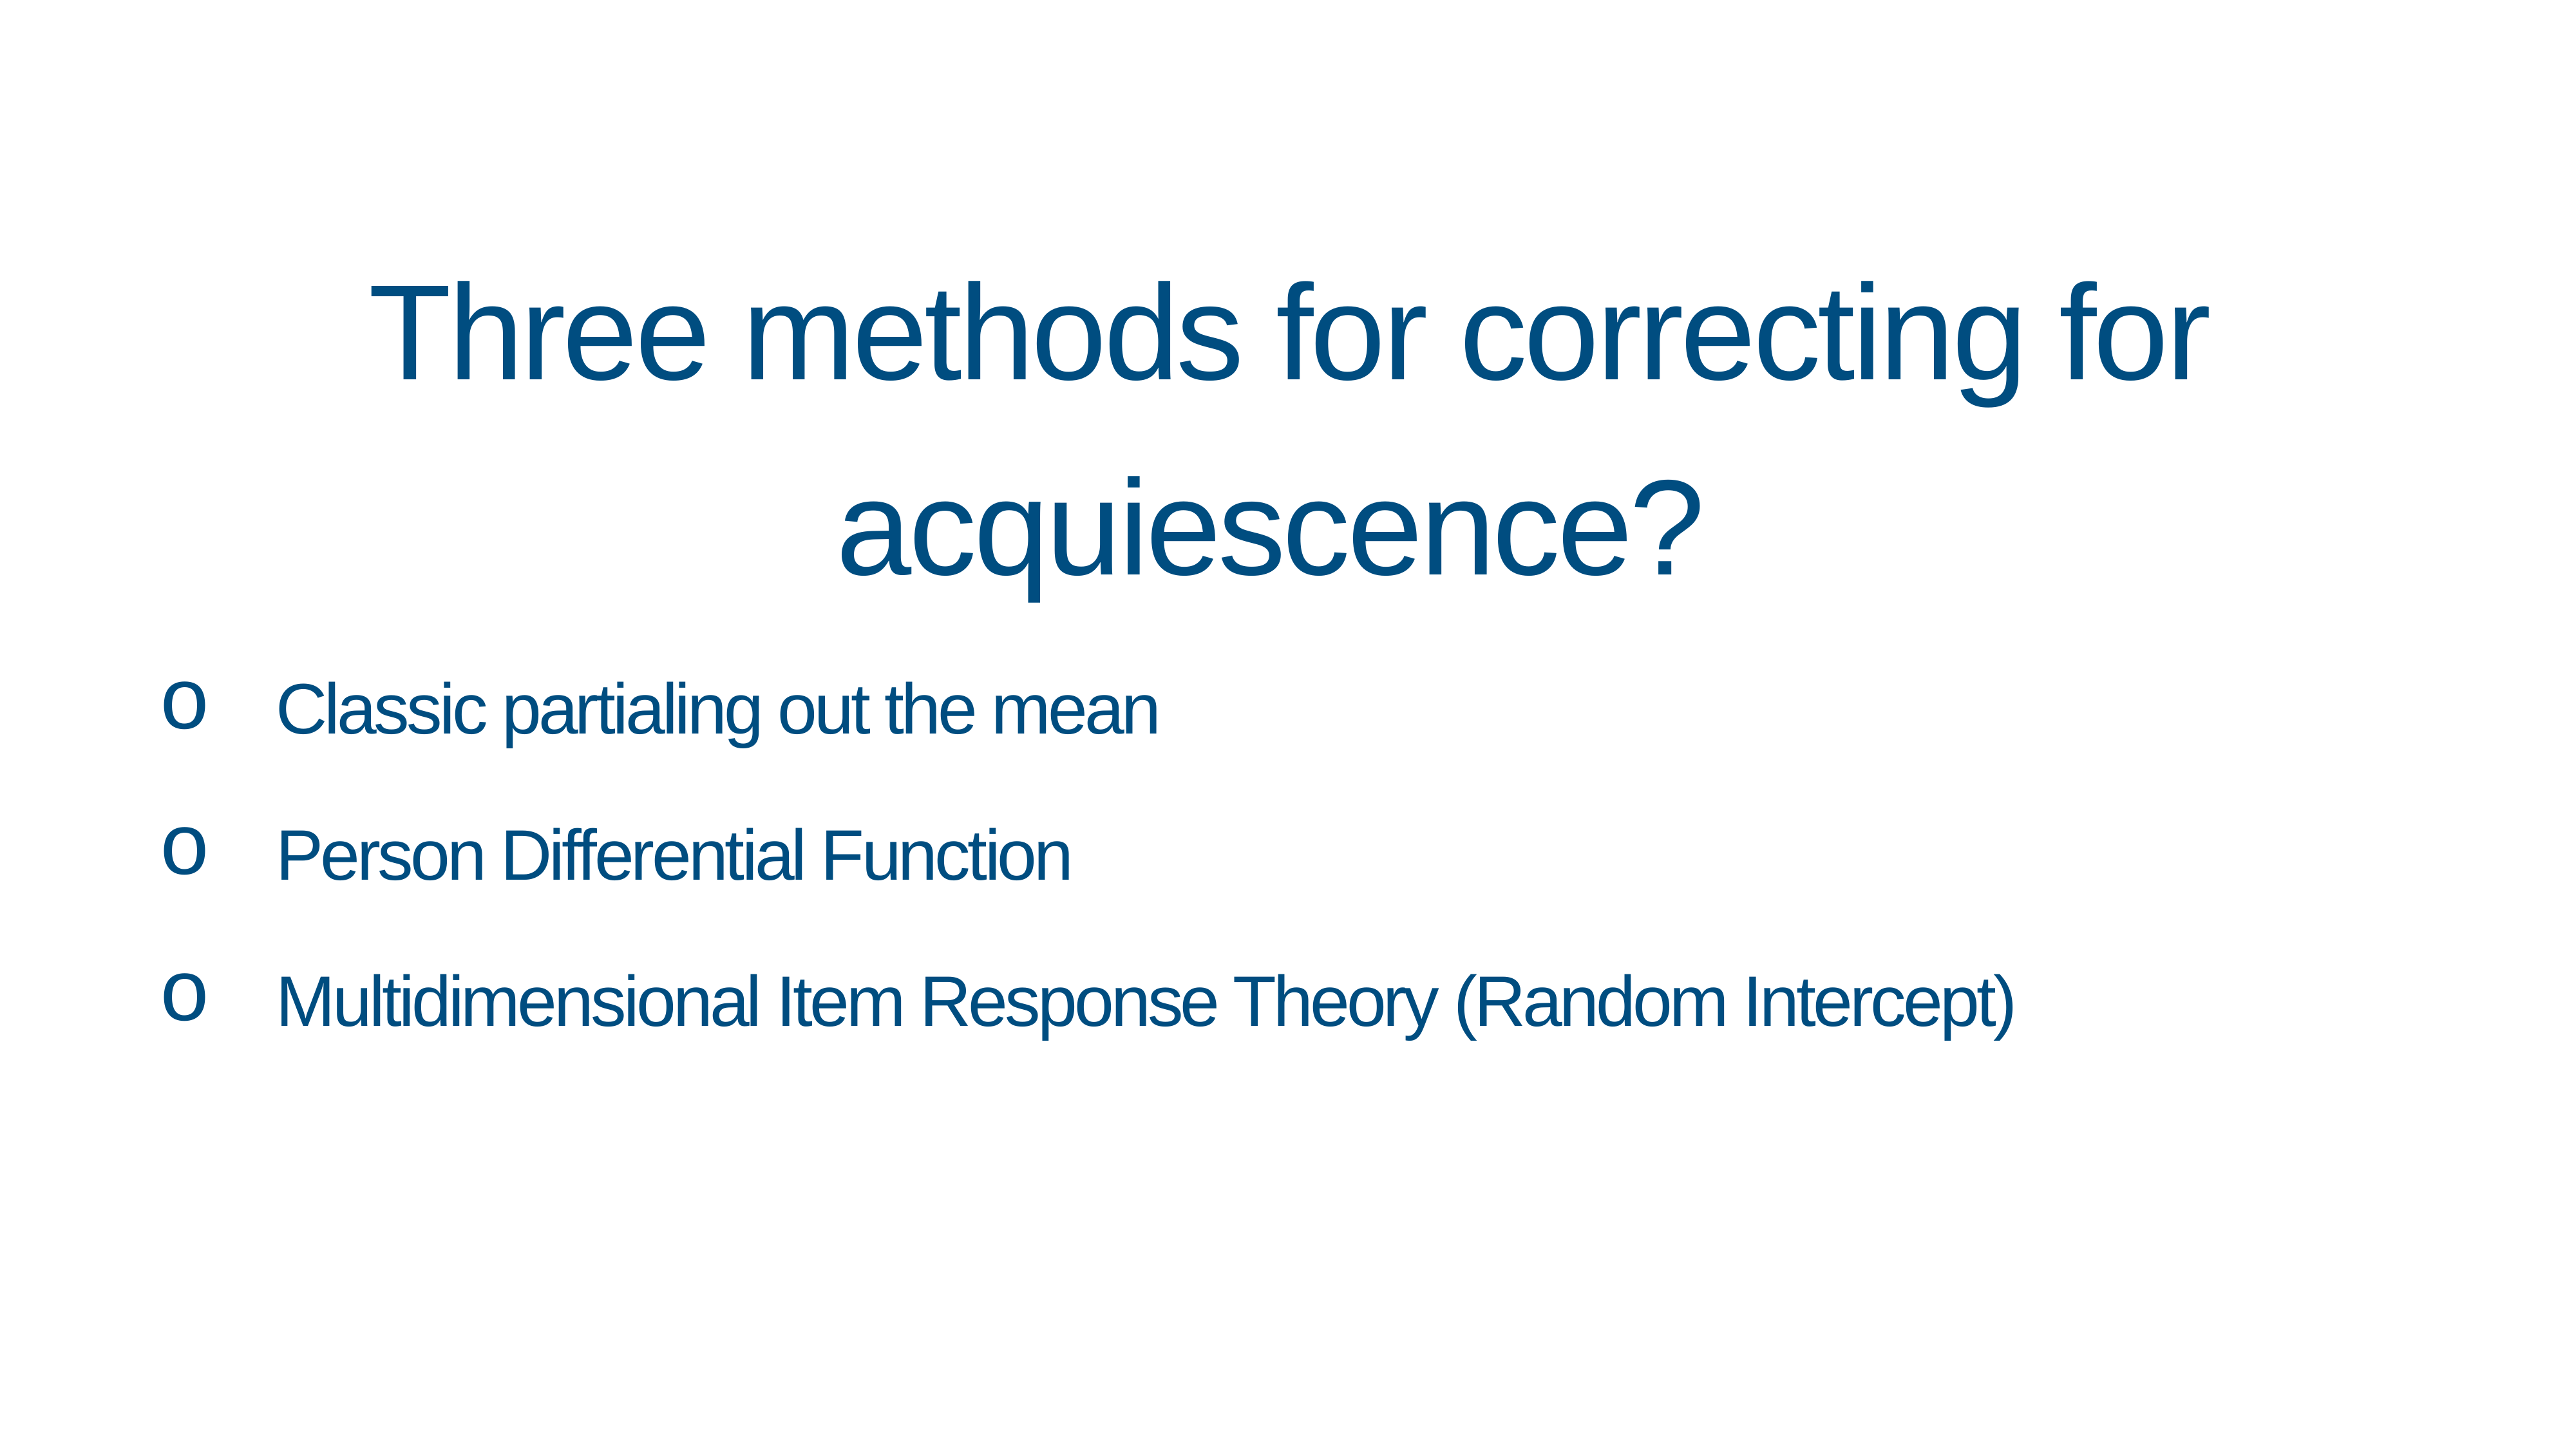

Three methods for correcting for acquiescence?
Classic partialing out the mean
Person Differential Function
Multidimensional Item Response Theory (Random Intercept)